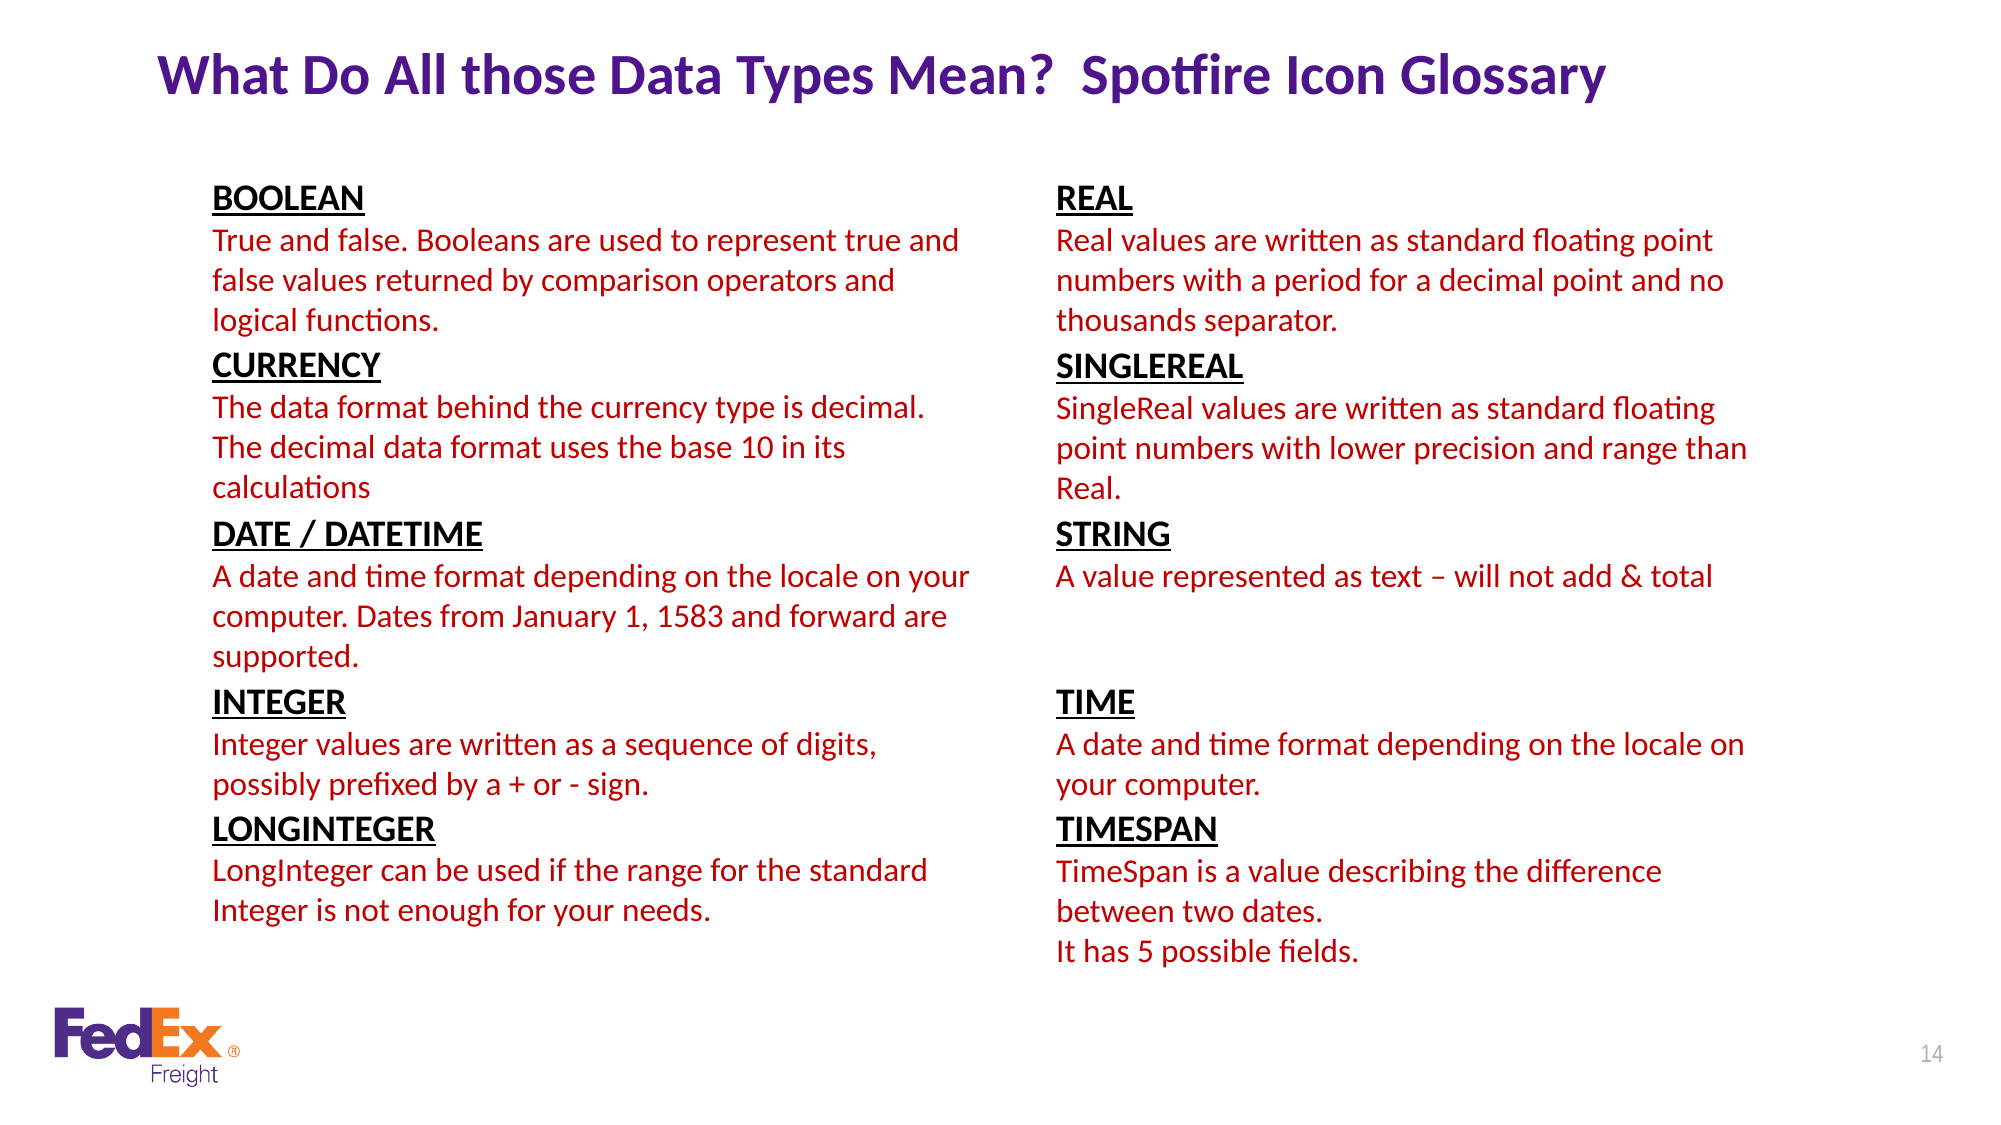

# What Do All those Data Types Mean?  Spotfire Icon Glossary
REAL
Real values are written as standard floating point numbers with a period for a decimal point and no thousands separator.
BOOLEAN
True and false. Booleans are used to represent true and false values returned by comparison operators and logical functions.
CURRENCY
The data format behind the currency type is decimal. The decimal data format uses the base 10 in its calculations
SINGLEREAL
SingleReal values are written as standard floating point numbers with lower precision and range than Real.
DATE / DATETIME
A date and time format depending on the locale on your computer. Dates from January 1, 1583 and forward are supported.
STRING
A value represented as text – will not add & total
INTEGER
Integer values are written as a sequence of digits, possibly prefixed by a + or - sign.
TIME
A date and time format depending on the locale on your computer.
LONGINTEGER
LongInteger can be used if the range for the standard Integer is not enough for your needs.
TIMESPAN
TimeSpan is a value describing the difference between two dates.
It has 5 possible fields.
14